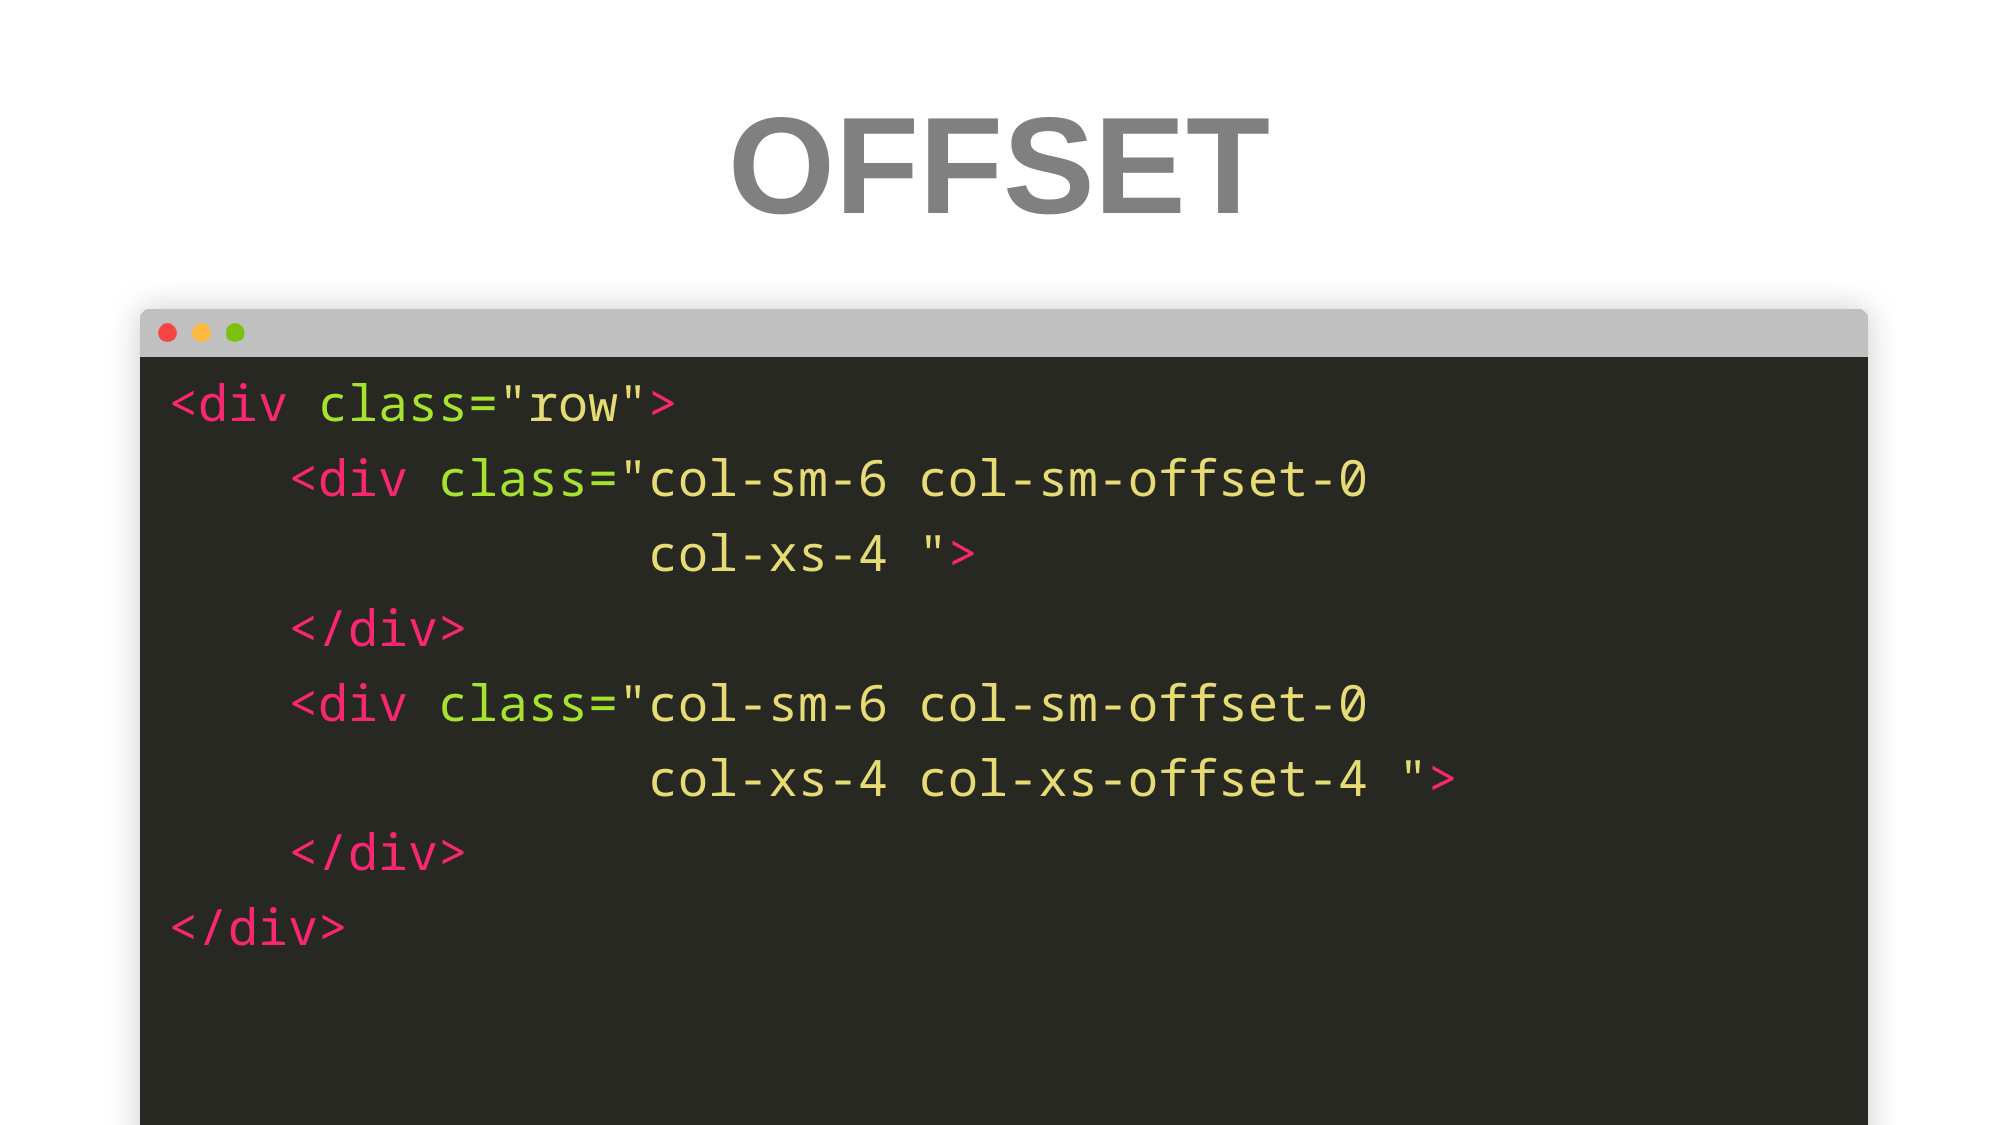

# OFFSET
<div class="row">
    <div class="col-sm-6 col-sm-offset-0
                col-xs-4 ">
    </div>
    <div class="col-sm-6 col-sm-offset-0
                col-xs-4 col-xs-offset-4 ">
    </div>
</div>